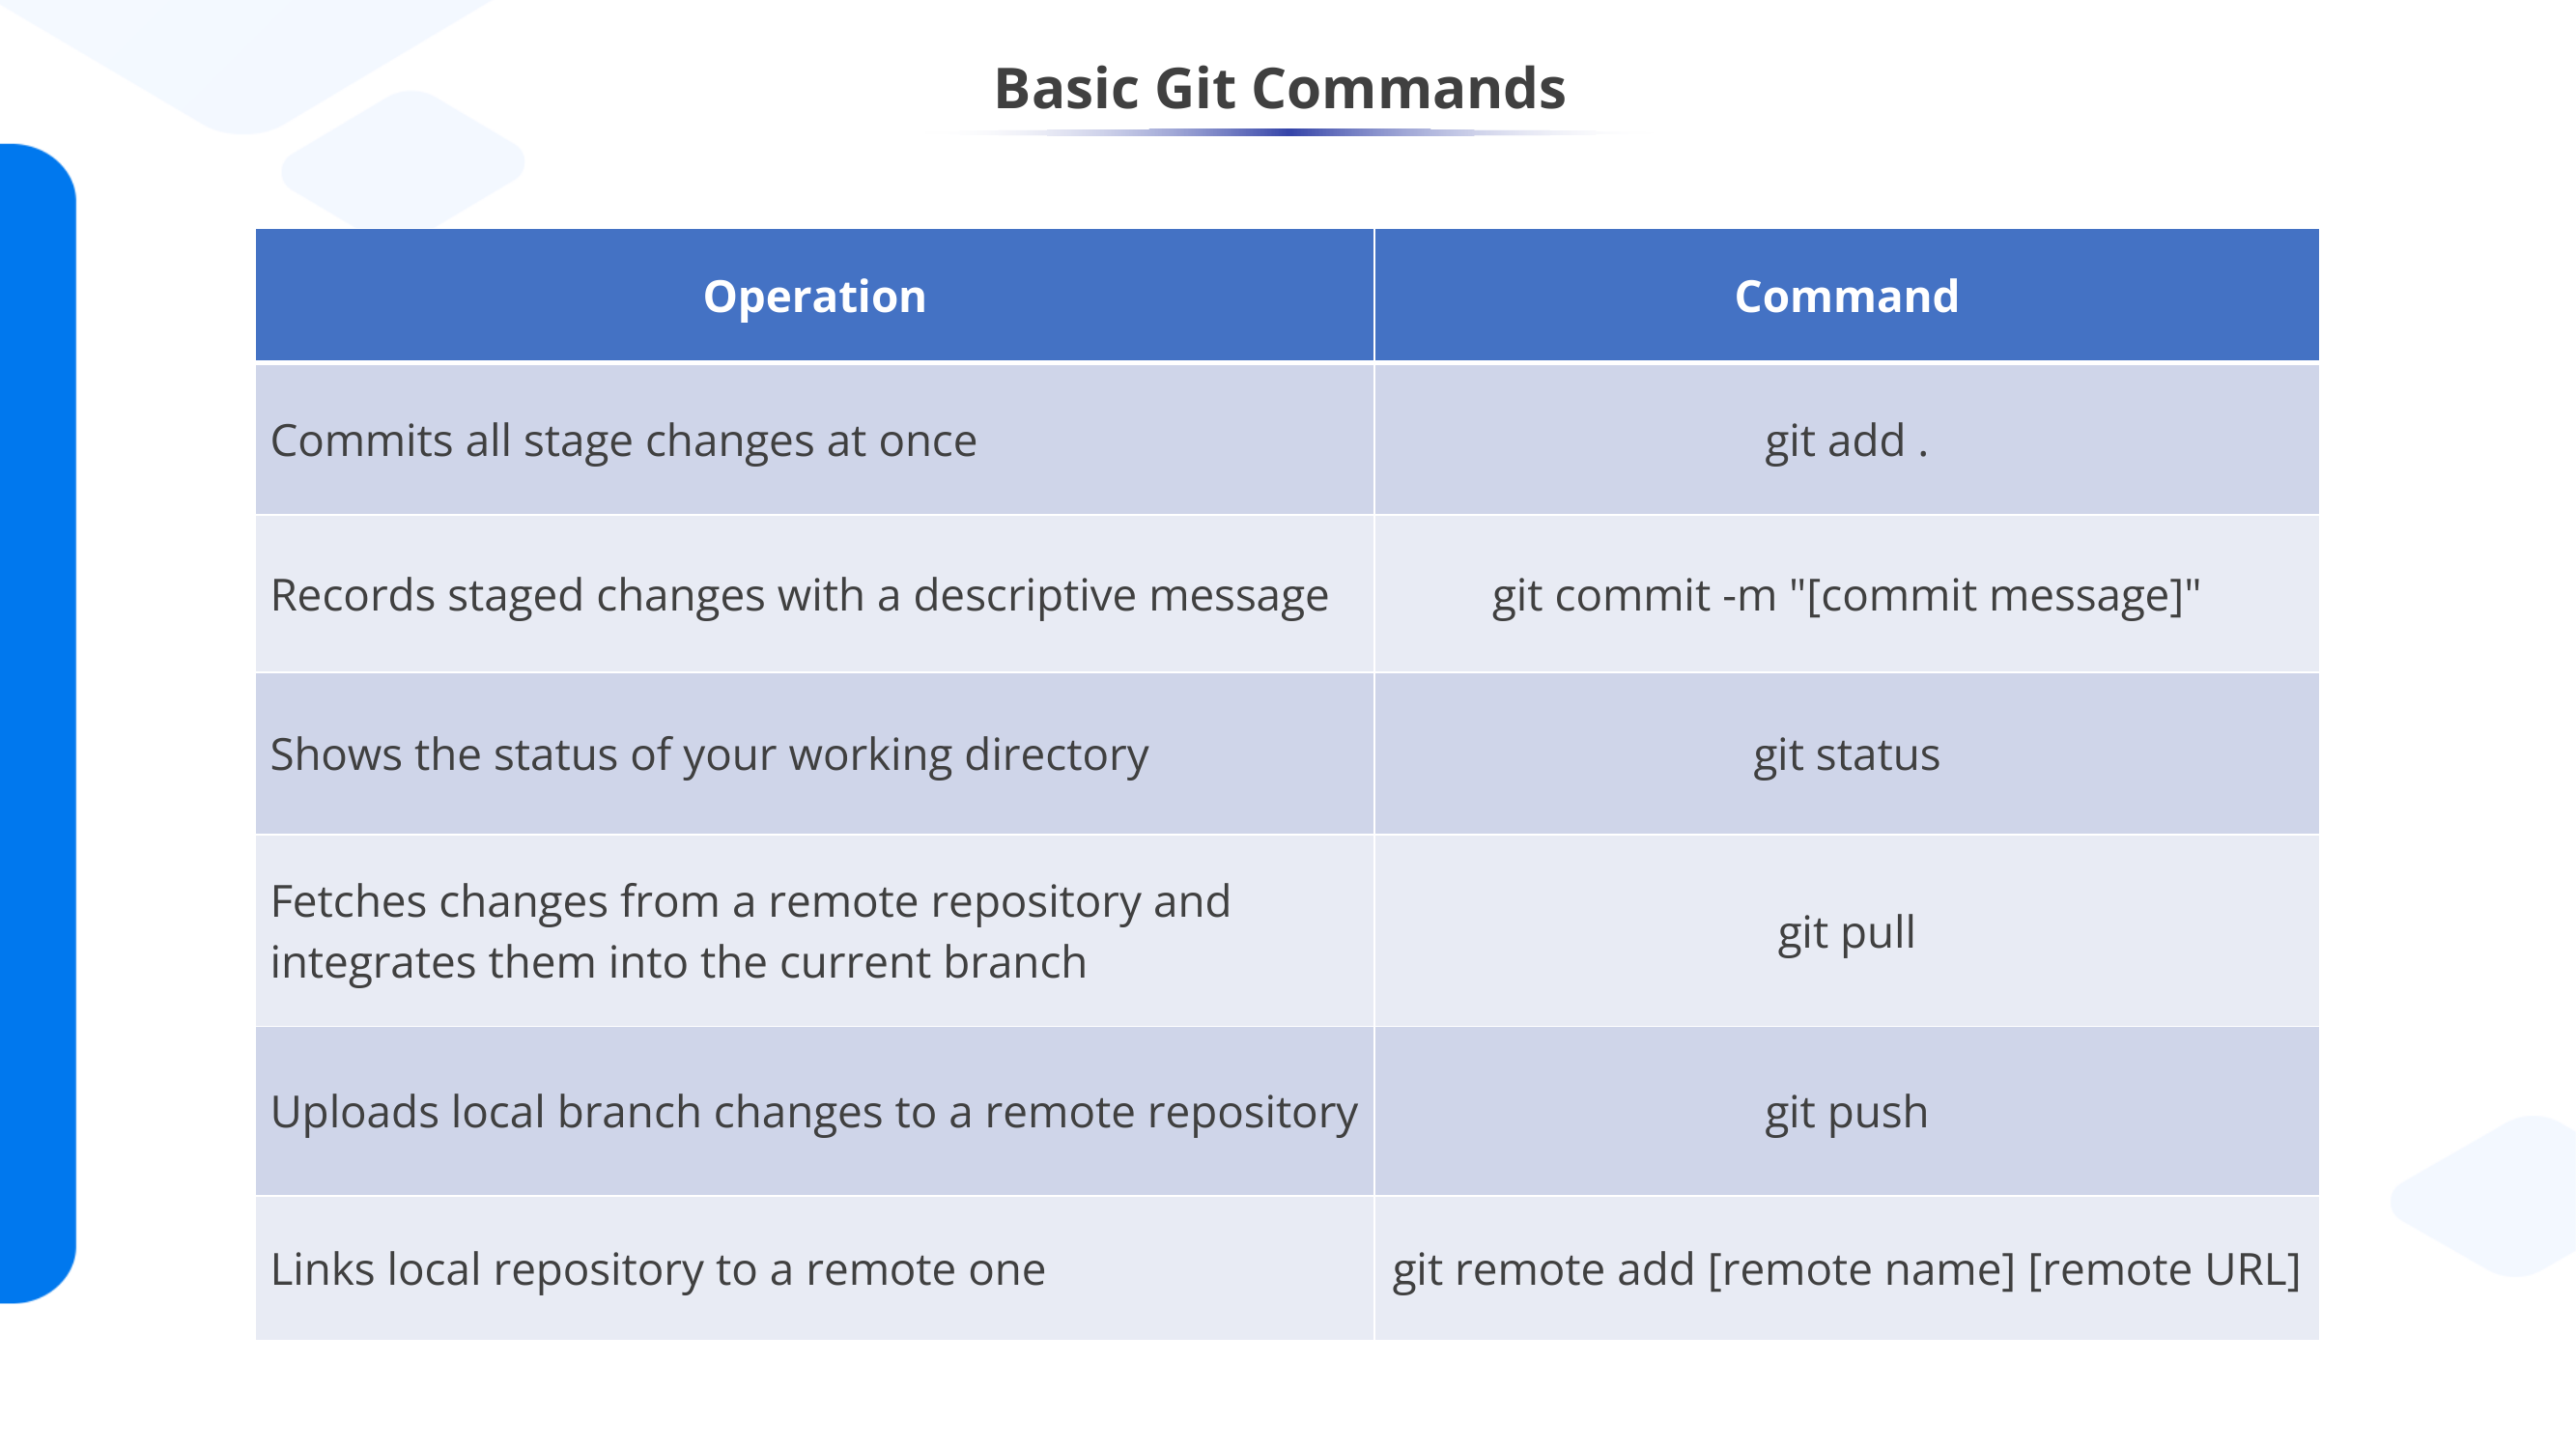

# Basic Git Commands

| Operation | Command |
| --- | --- |
| Commits all stage changes at once | git add . |
| Records staged changes with a descriptive message | git commit -m "[commit message]" |
| Shows the status of your working directory | git status |
| Fetches changes from a remote repository and integrates them into the current branch | git pull |
| Uploads local branch changes to a remote repository | git push |
| Links local repository to a remote one | git remote add [remote name] [remote URL] |